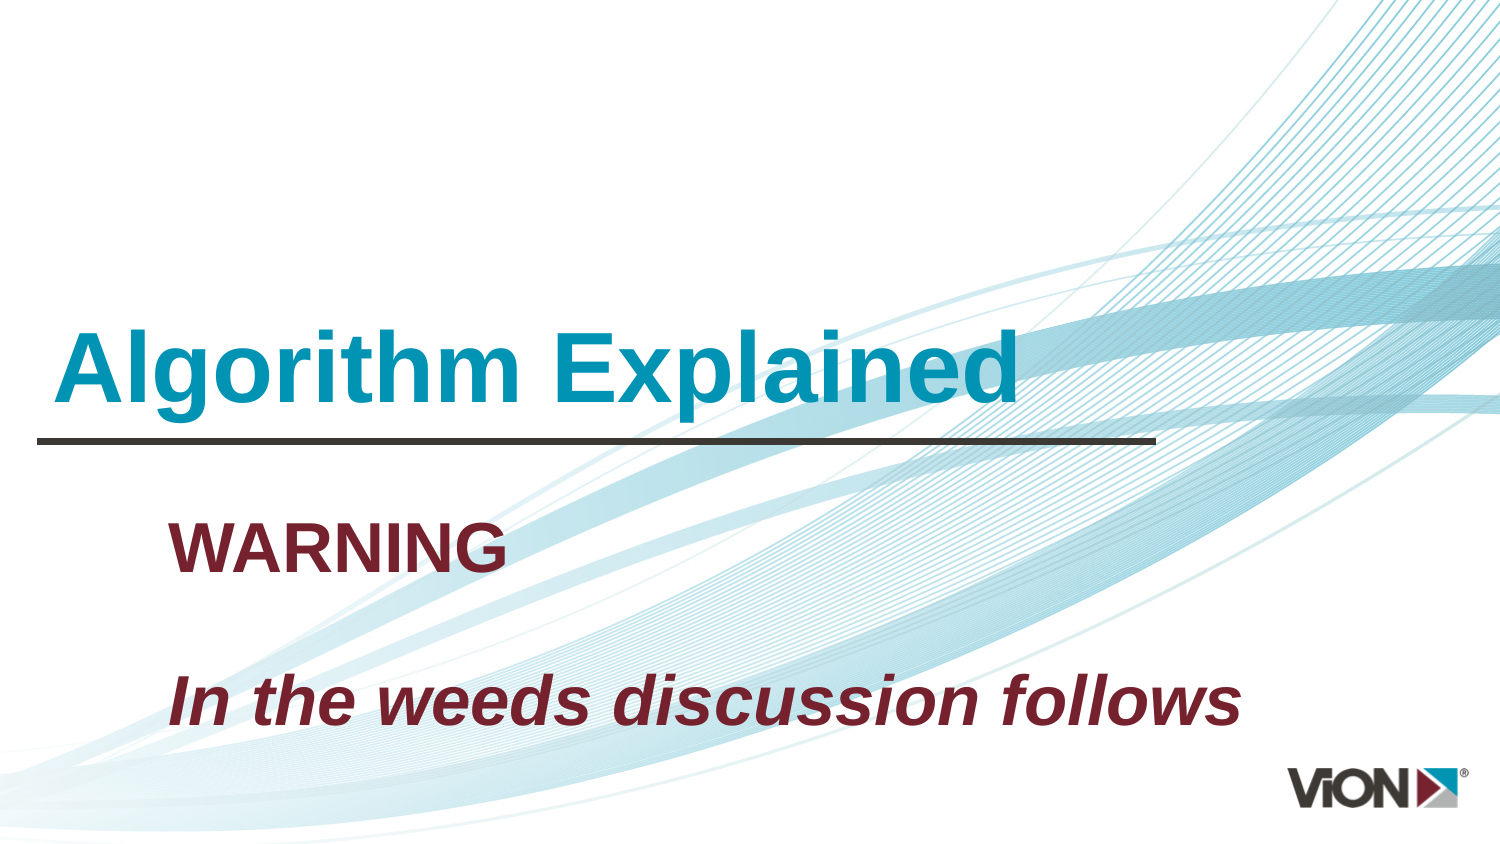

# Algorithm Explained
WARNING

In the weeds discussion follows